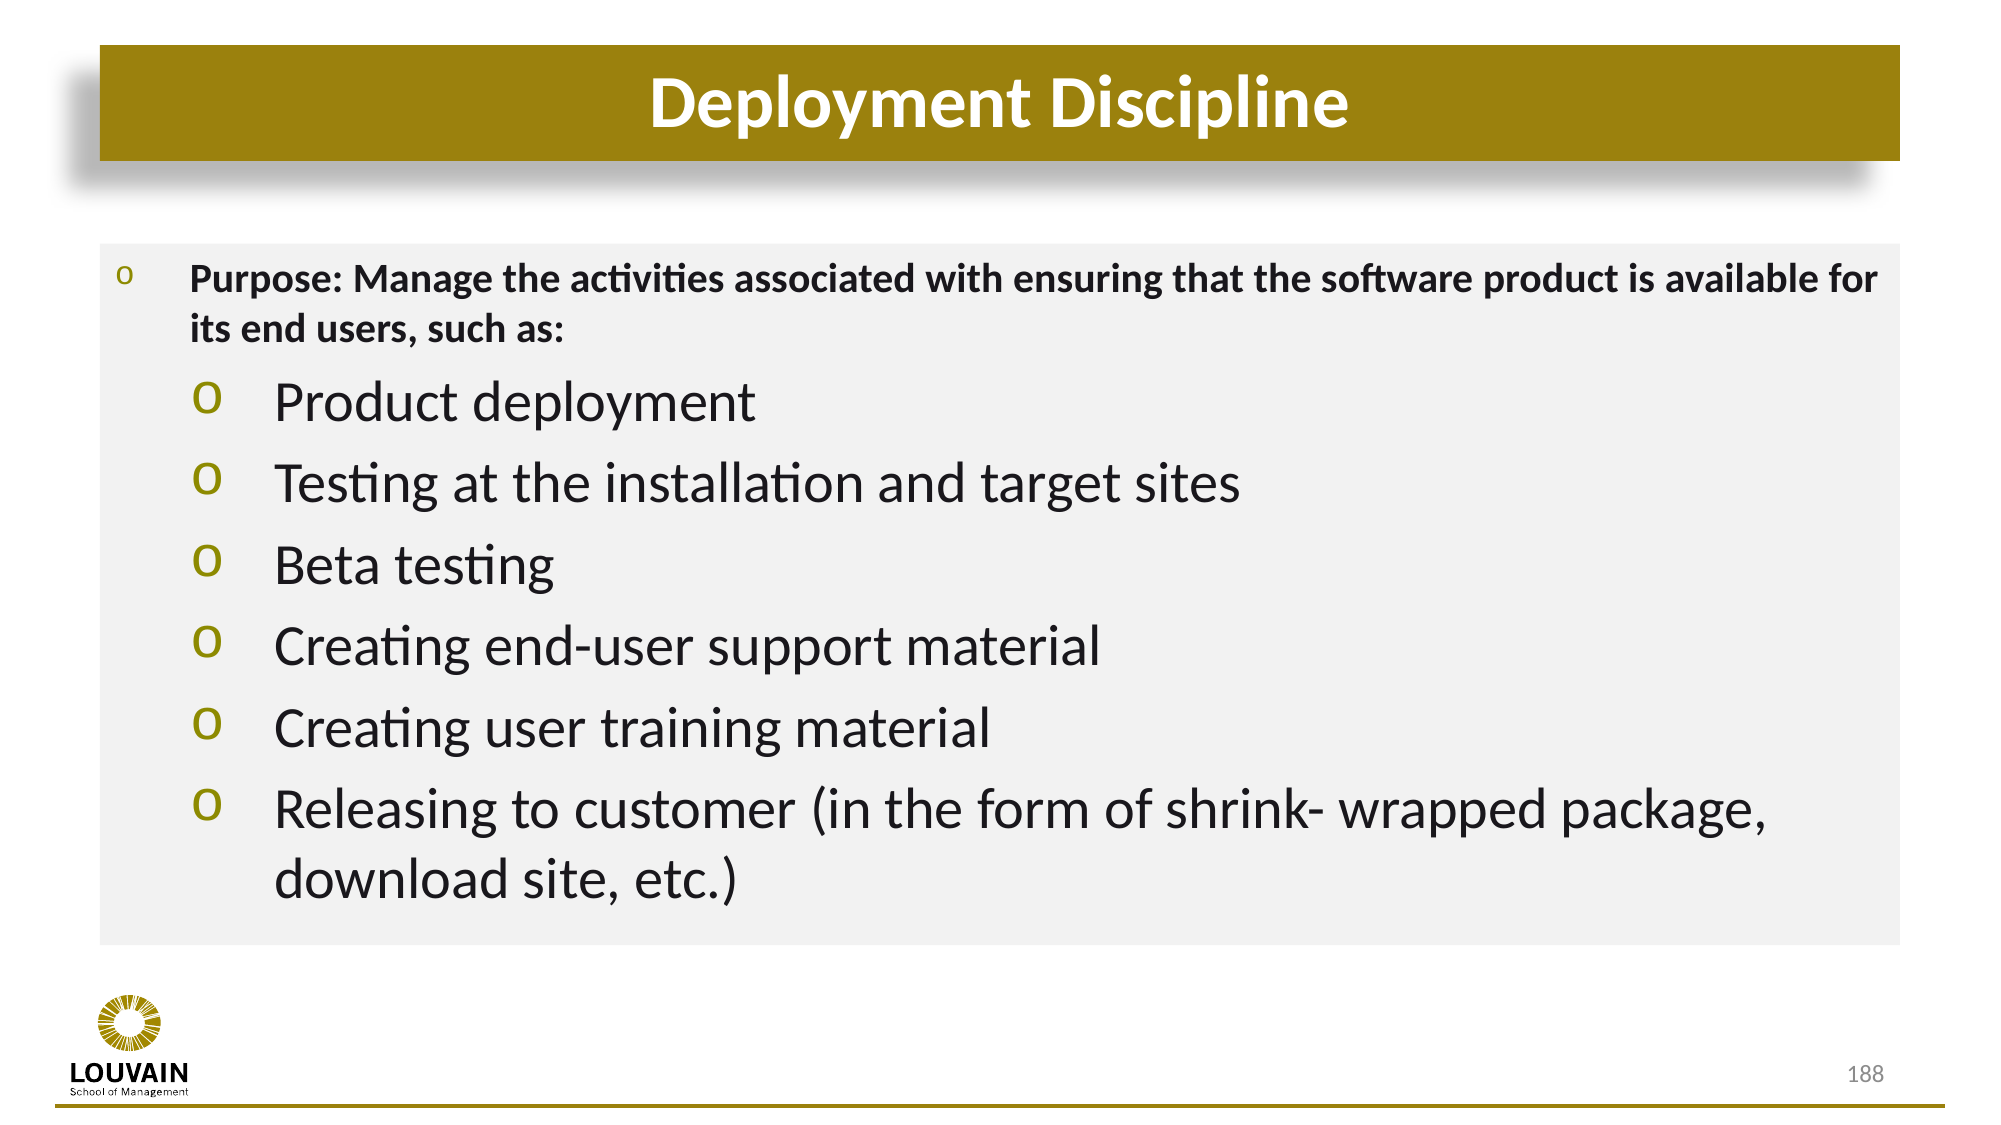

# Deployment Discipline
Purpose: Manage the activities associated with ensuring that the software product is available for its end users, such as:
Product deployment
Testing at the installation and target sites
Beta testing
Creating end-user support material
Creating user training material
Releasing to customer (in the form of shrink- wrapped package, download site, etc.)
188